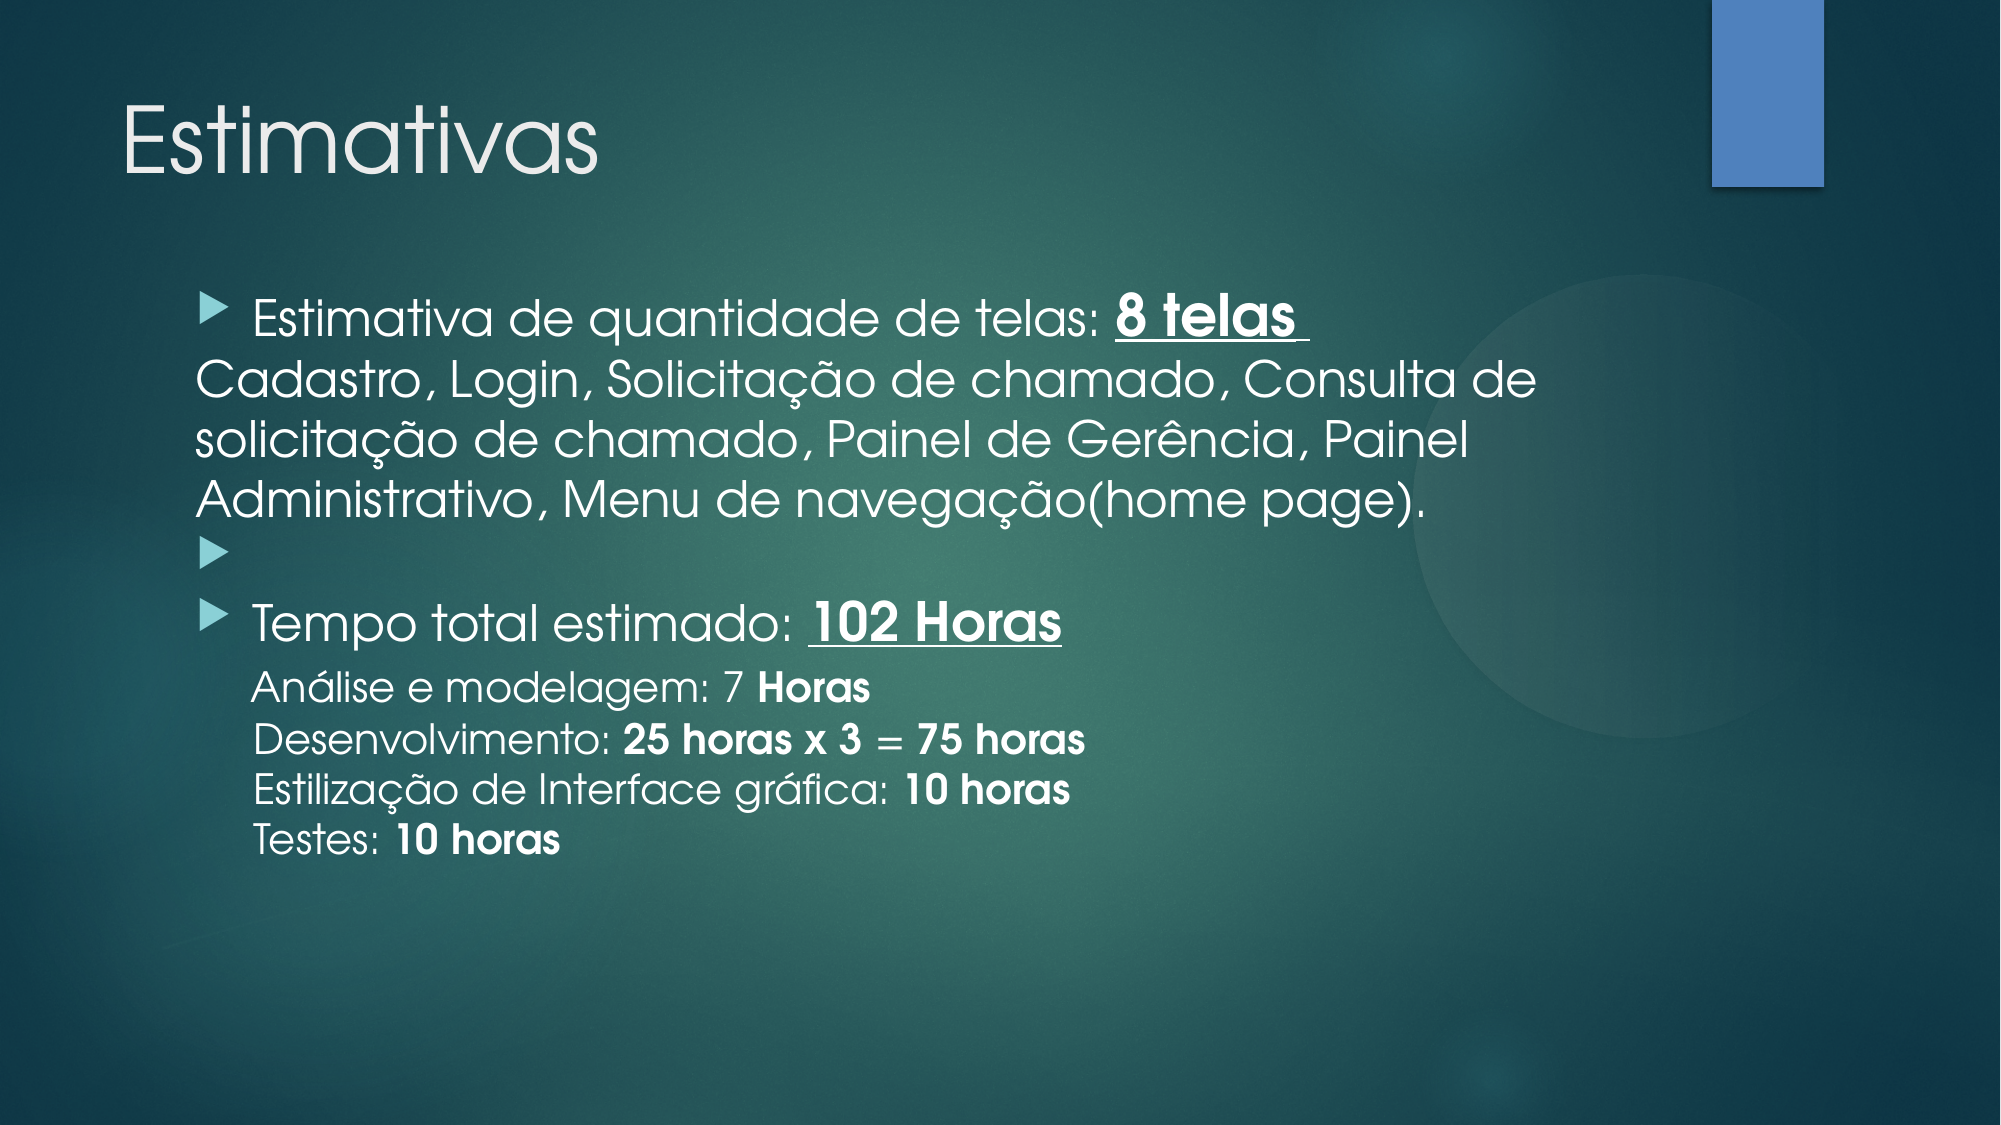

Estimativas
Estimativa de quantidade de telas: 8 telas
Cadastro, Login, Solicitação de chamado, Consulta de solicitação de chamado, Painel de Gerência, Painel Administrativo, Menu de navegação(home page).

Tempo total estimado: 102 Horas
    Análise e modelagem: 7 Horas
     Desenvolvimento: 25 horas x 3 = 75 horas
     Estilização de Interface gráfica: 10 horas
     Testes: 10 horas